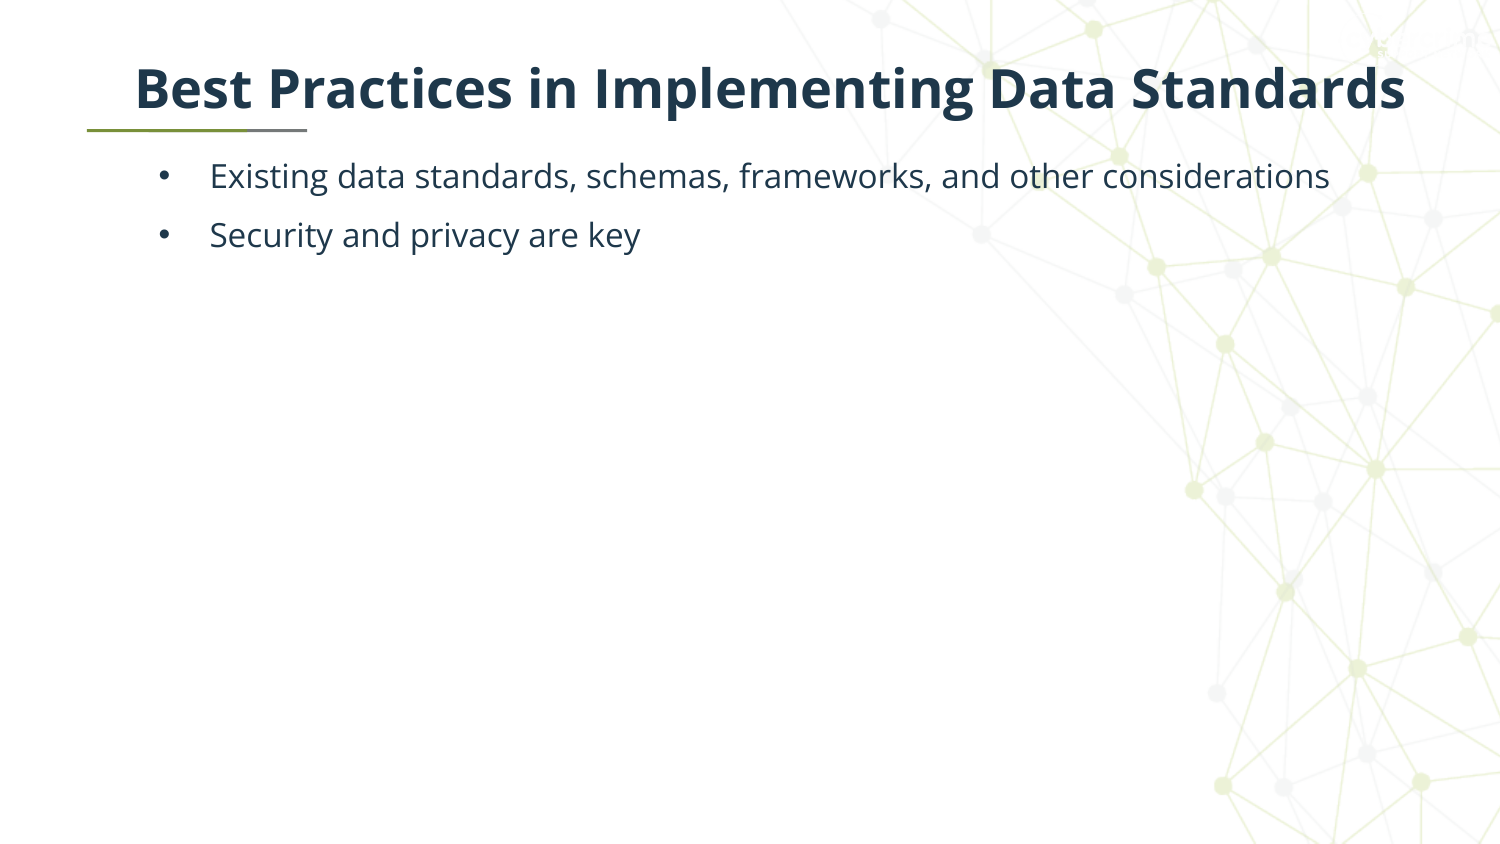

# Best Practices in Implementing Data Standards
Existing data standards, schemas, frameworks, and other considerations
Security and privacy are key